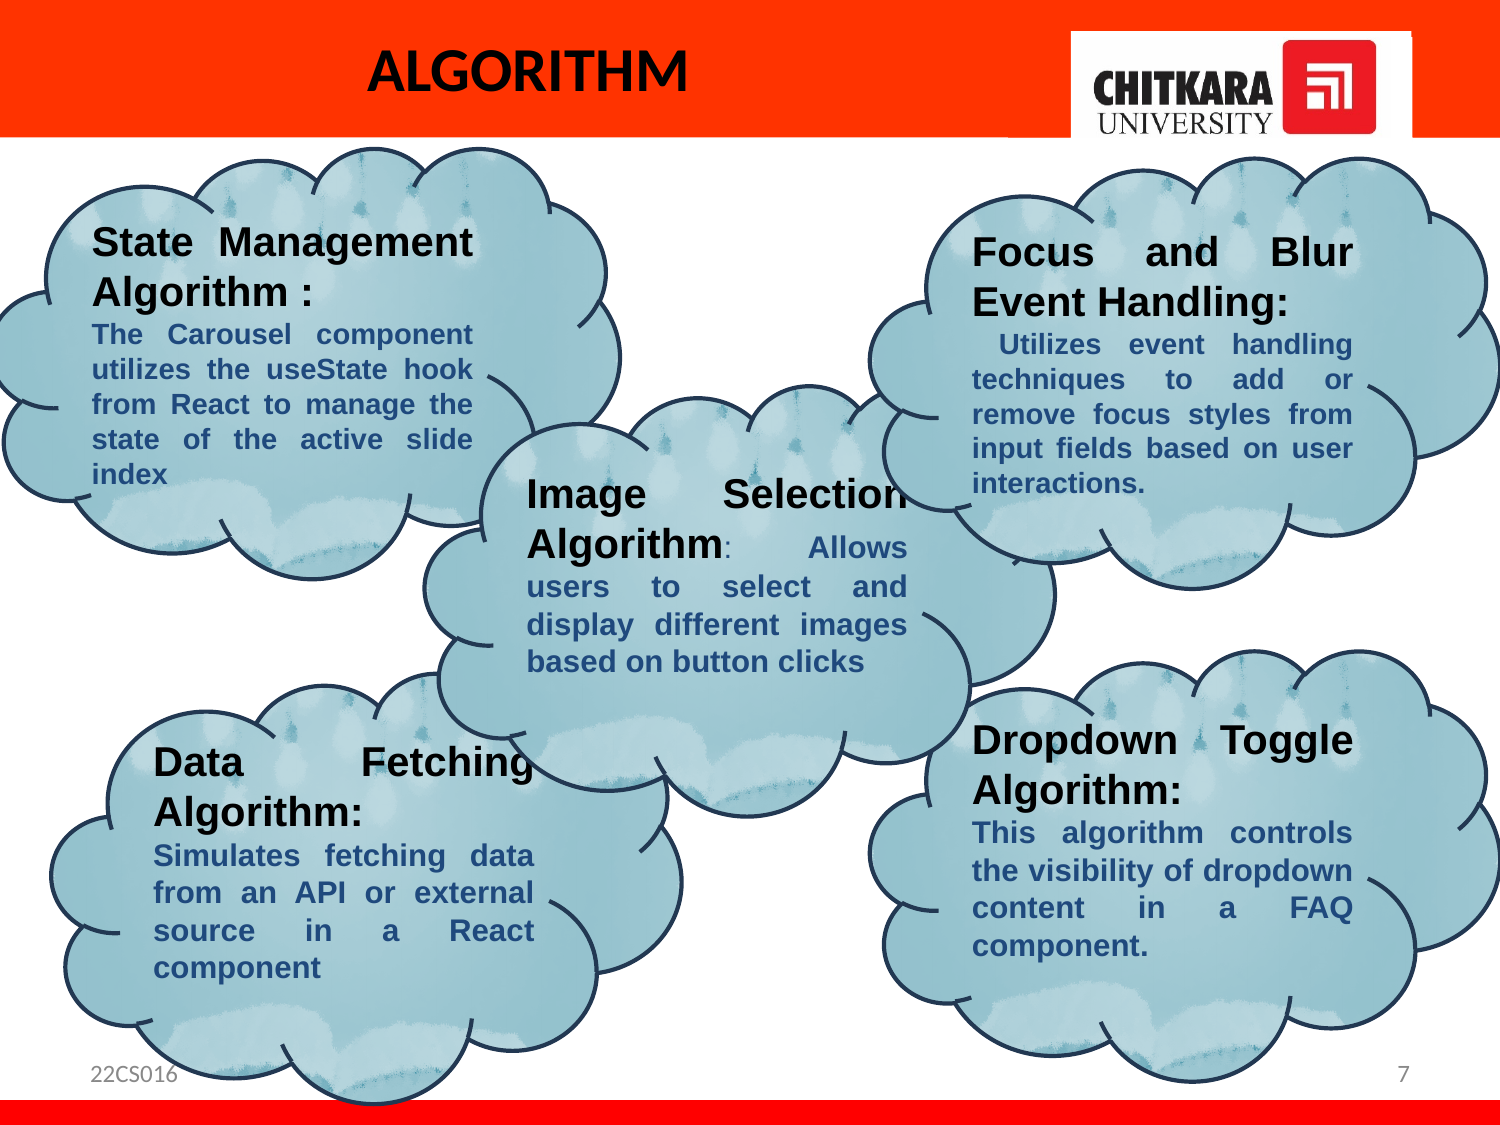

# ALGORITHM
State Management Algorithm :
The Carousel component utilizes the useState hook from React to manage the state of the active slide index
Focus and Blur Event Handling:
 Utilizes event handling techniques to add or remove focus styles from input fields based on user interactions.
Image Selection Algorithm: Allows users to select and display different images based on button clicks

Dropdown Toggle Algorithm:
This algorithm controls the visibility of dropdown content in a FAQ component.

Data Fetching Algorithm:
Simulates fetching data from an API or external source in a React component

22CS016
7